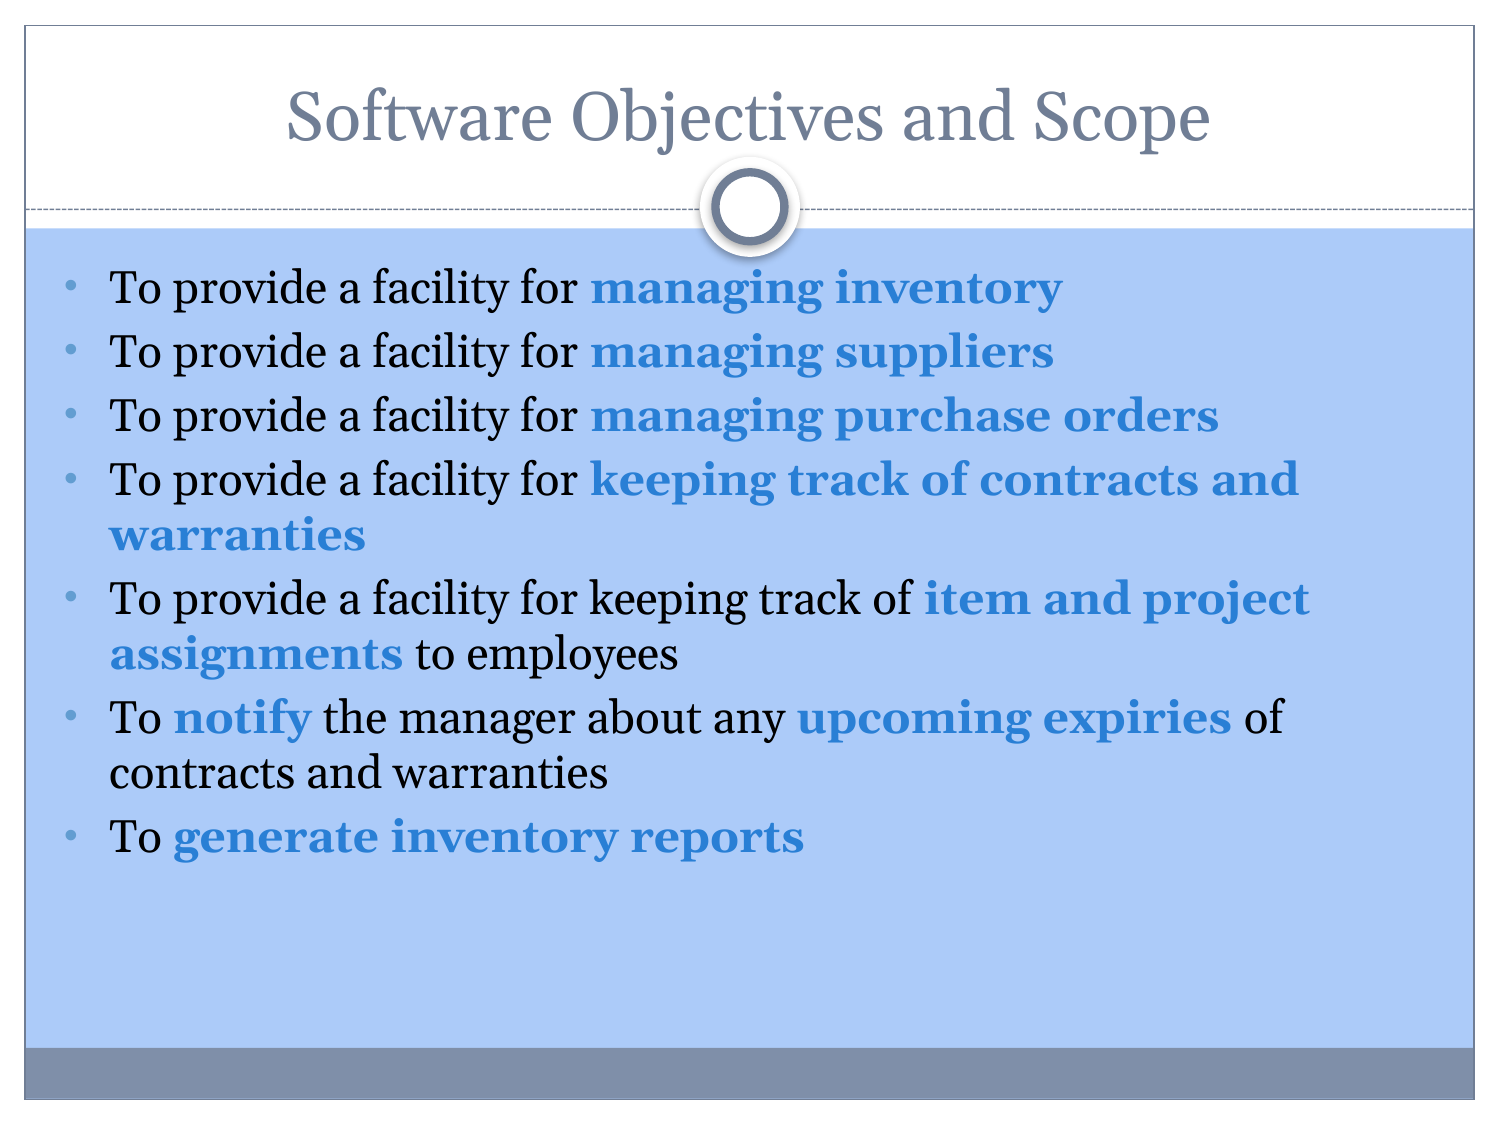

# Software Objectives and Scope
To provide a facility for managing inventory
To provide a facility for managing suppliers
To provide a facility for managing purchase orders
To provide a facility for keeping track of contracts and warranties
To provide a facility for keeping track of item and project assignments to employees
To notify the manager about any upcoming expiries of contracts and warranties
To generate inventory reports